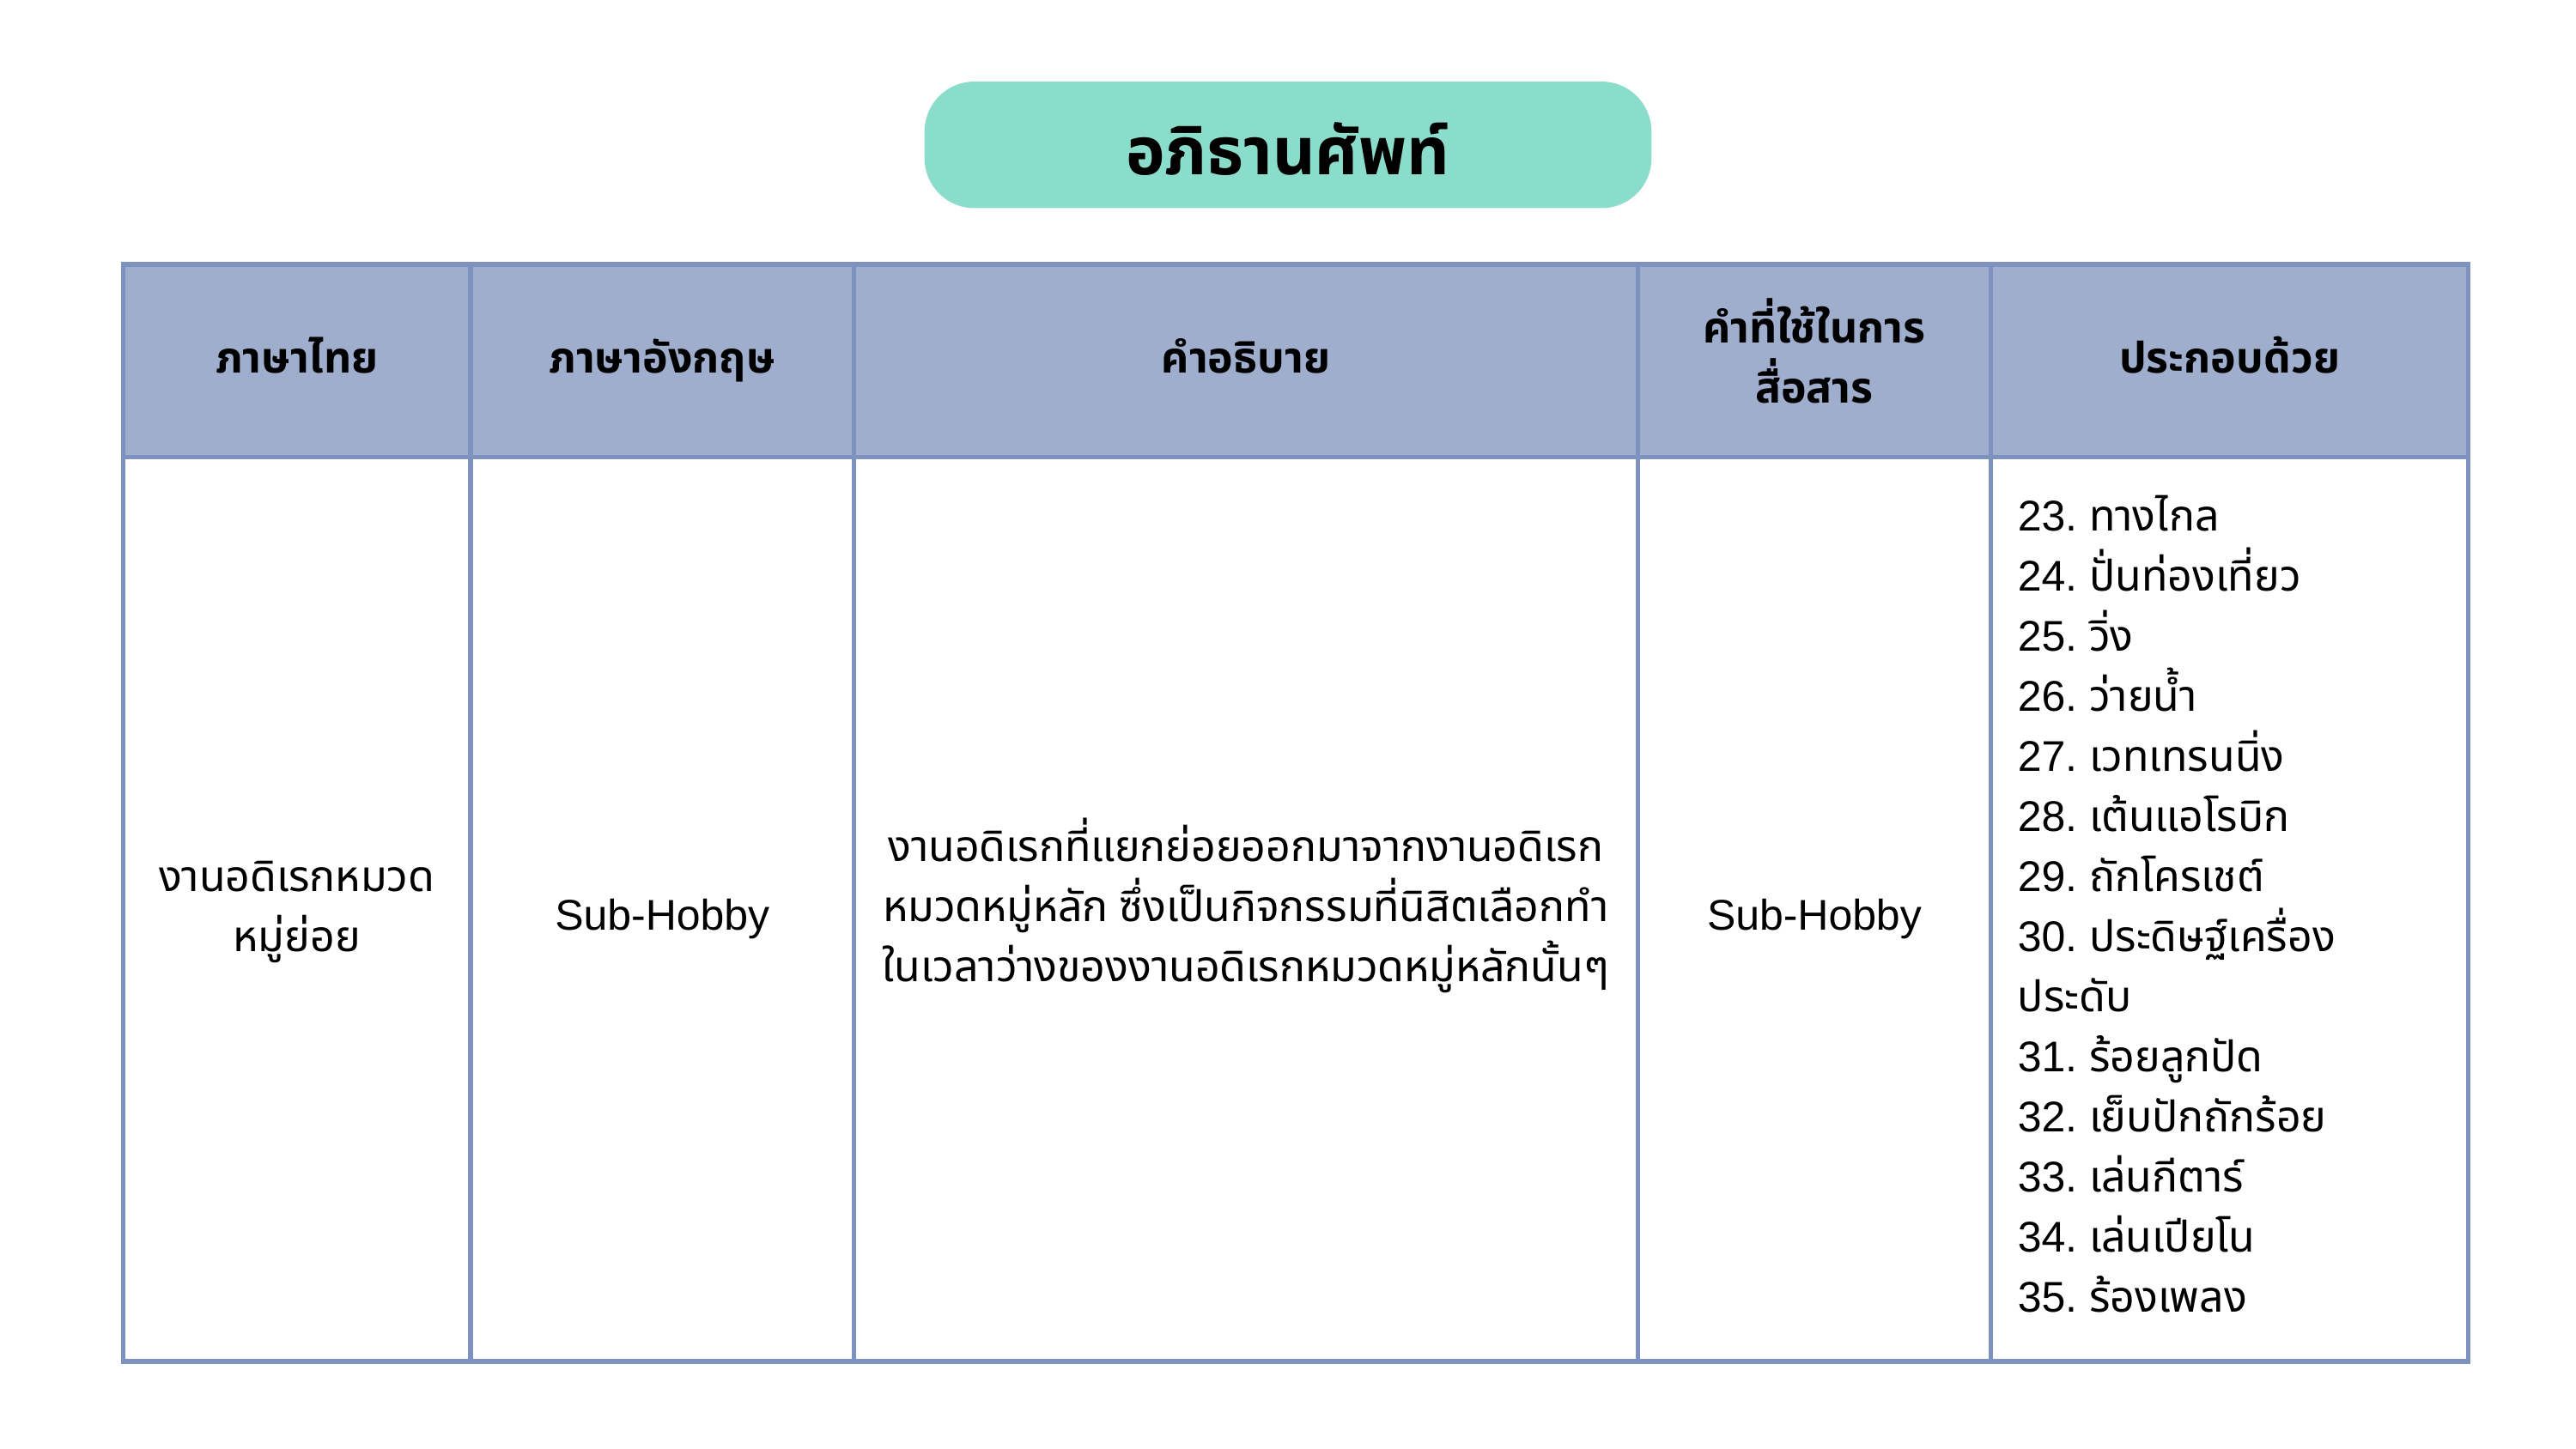

อภิธานศัพท์
| ภาษาไทย | ภาษาอังกฤษ | คำอธิบาย | คำที่ใช้ในการสื่อสาร | ประกอบด้วย |
| --- | --- | --- | --- | --- |
| งานอดิเรกหมวดหมู่ย่อย | Sub-Hobby | งานอดิเรกที่แยกย่อยออกมาจากงานอดิเรกหมวดหมู่หลัก ซึ่งเป็นกิจกรรมที่นิสิตเลือกทำในเวลาว่างของงานอดิเรกหมวดหมู่หลักนั้นๆ | Sub-Hobby | 23. ทางไกล 24. ปั่นท่องเที่ยว 25. วิ่ง 26. ว่ายน้ำ 27. เวทเทรนนิ่ง 28. เต้นแอโรบิก 29. ถักโครเชต์ 30. ประดิษฐ์เครื่อง ประดับ 31. ร้อยลูกปัด 32. เย็บปักถักร้อย 33. เล่นกีตาร์ 34. เล่นเปียโน 35. ร้องเพลง |